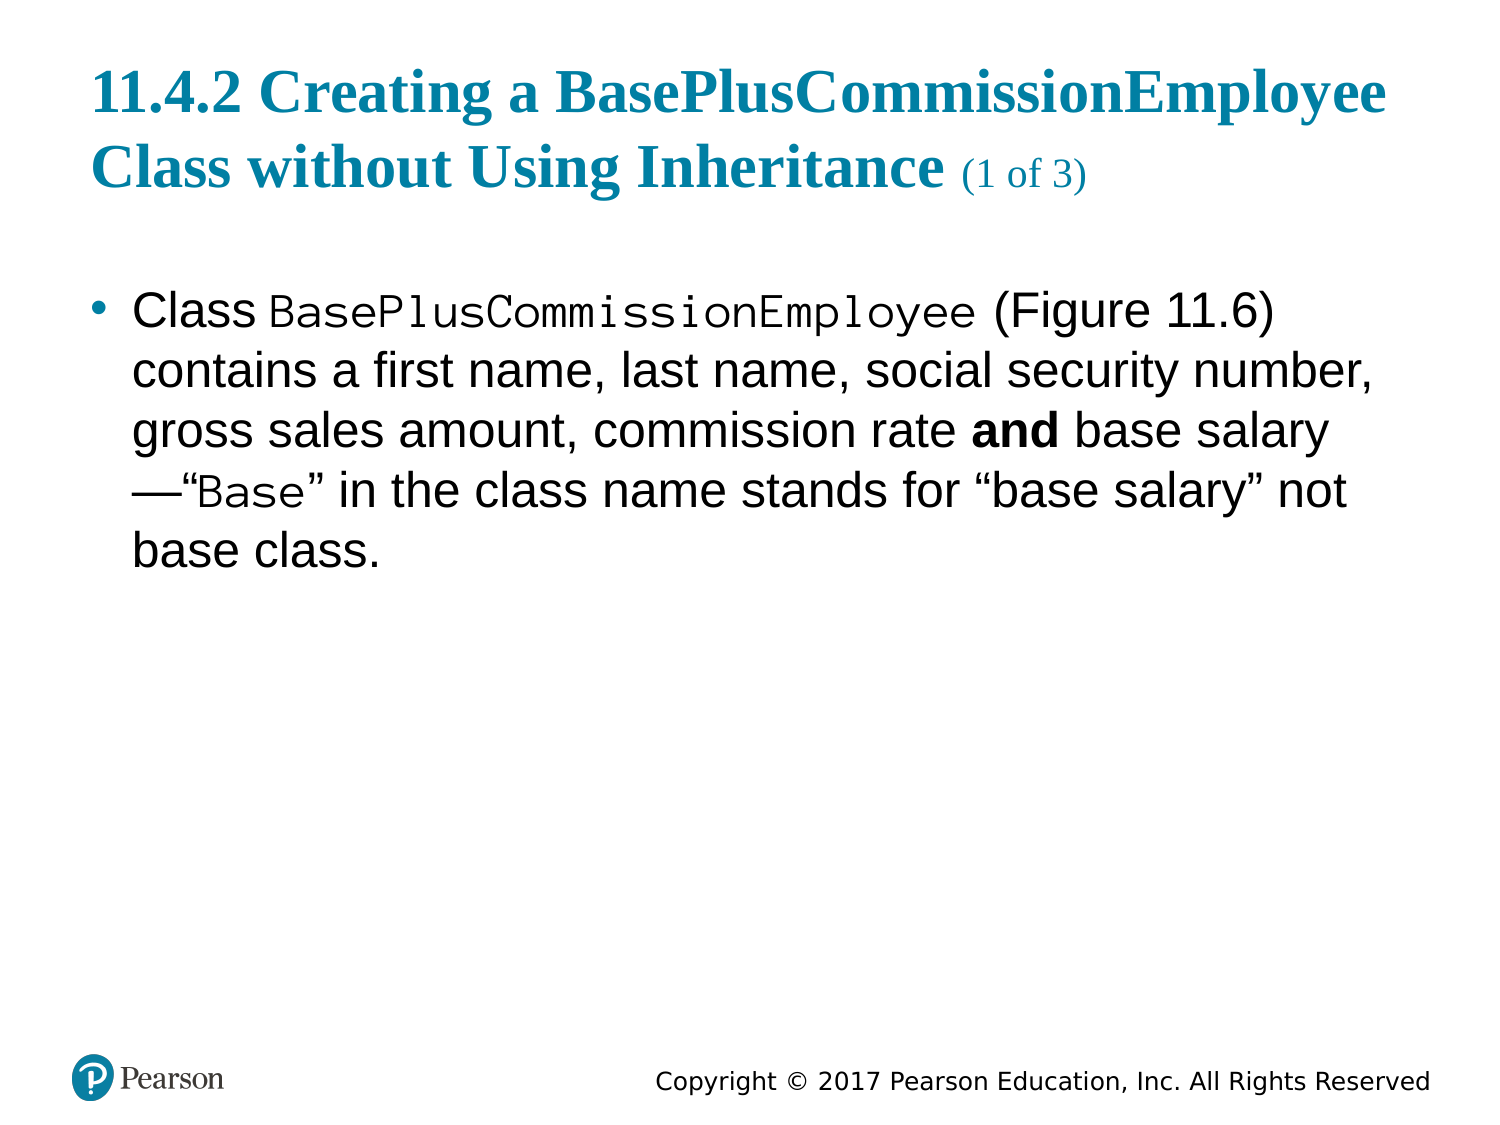

# 11.4.2 Creating a BasePlusCommissionEmployee Class without Using Inheritance (1 of 3)
Class BasePlusCommissionEmployee (Figure 11.6) contains a first name, last name, social security number, gross sales amount, commission rate and base salary—“Base” in the class name stands for “base salary” not base class.